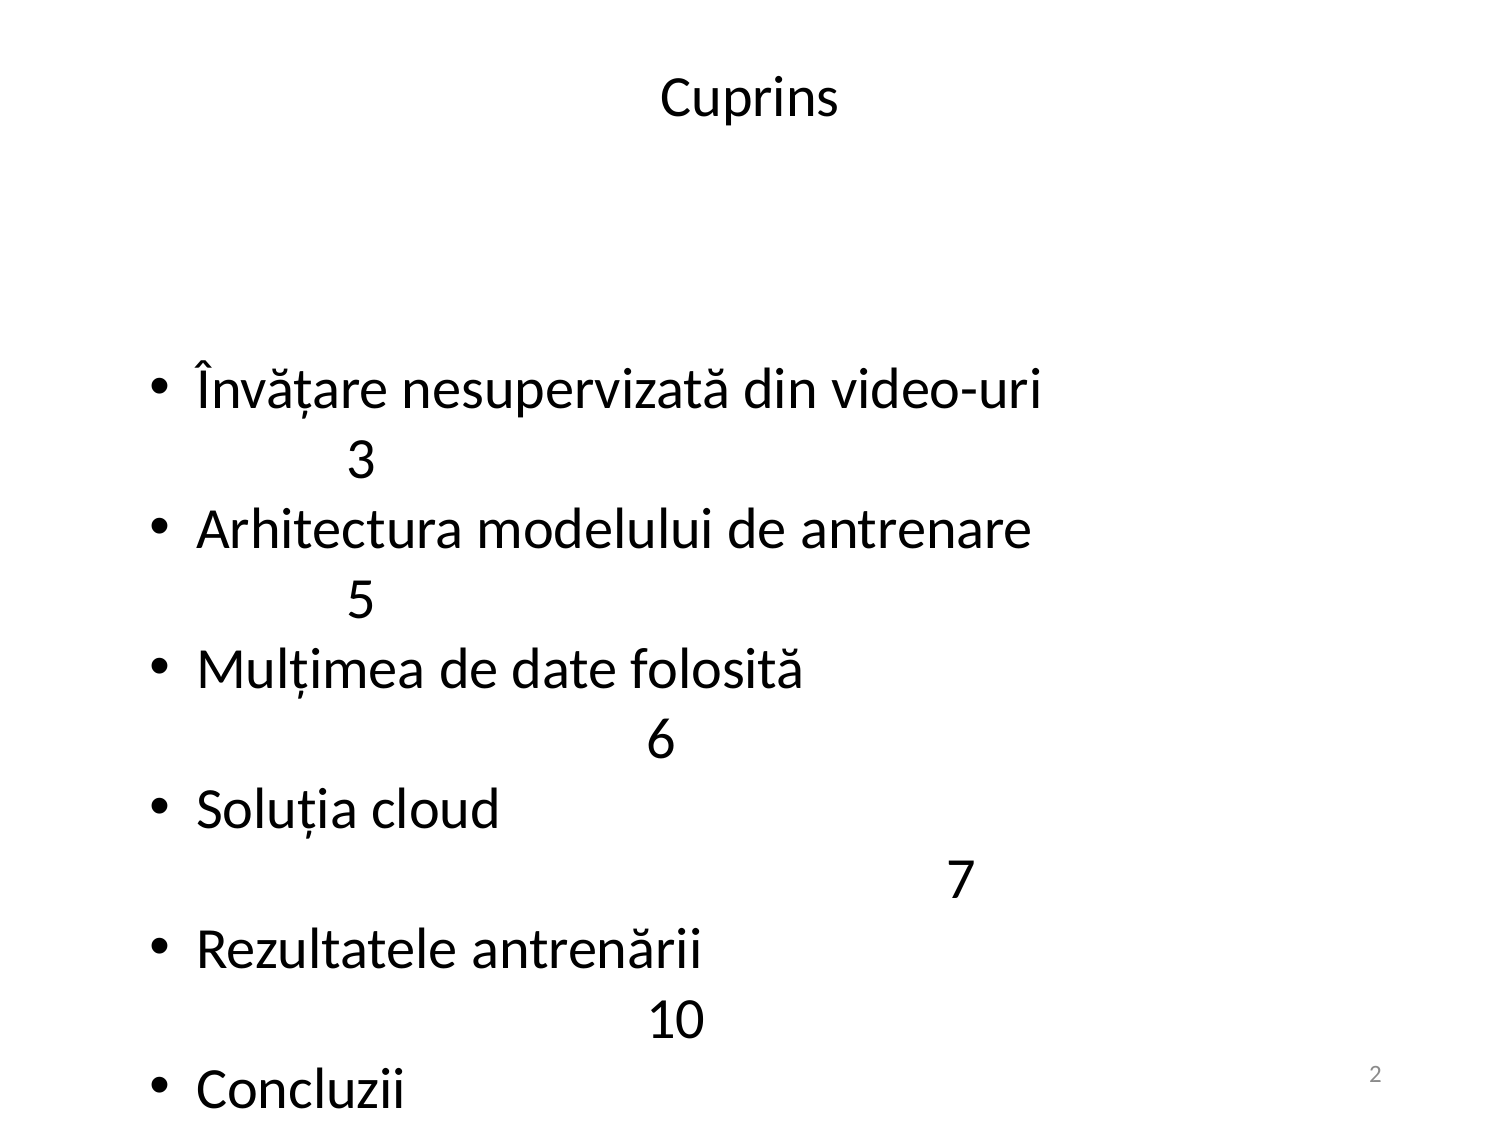

Cuprins
Învățare nesupervizată din video-uri			3
Arhitectura modelului de antrenare			5
Mulțimea de date folosită						6
Soluția cloud										7
Rezultatele antrenării							10
Concluzii											19
2